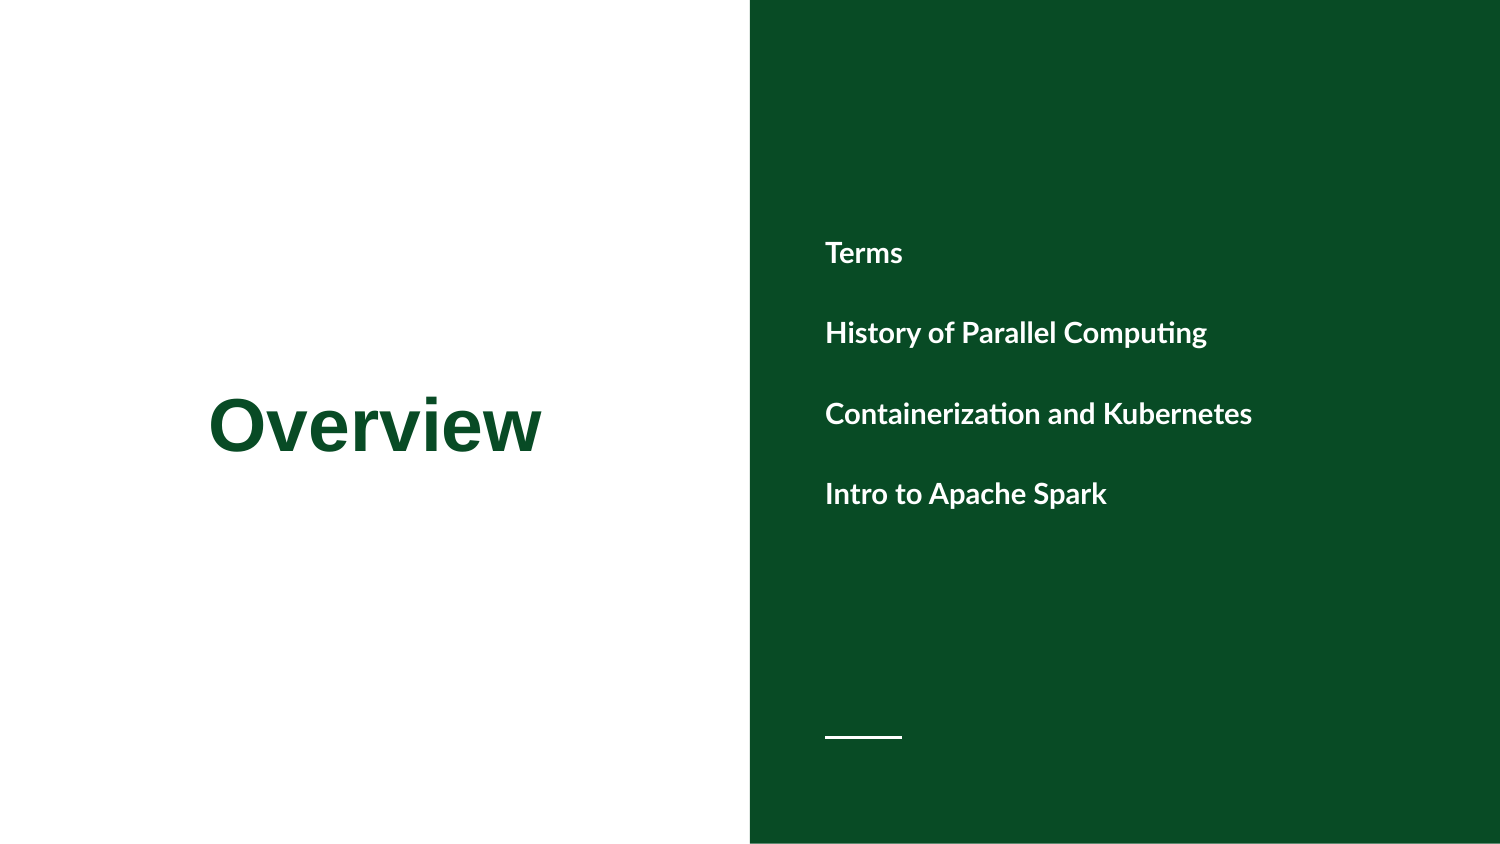

Terms

History of Parallel Computing

Containerization and Kubernetes

Intro to Apache Spark
# Overview